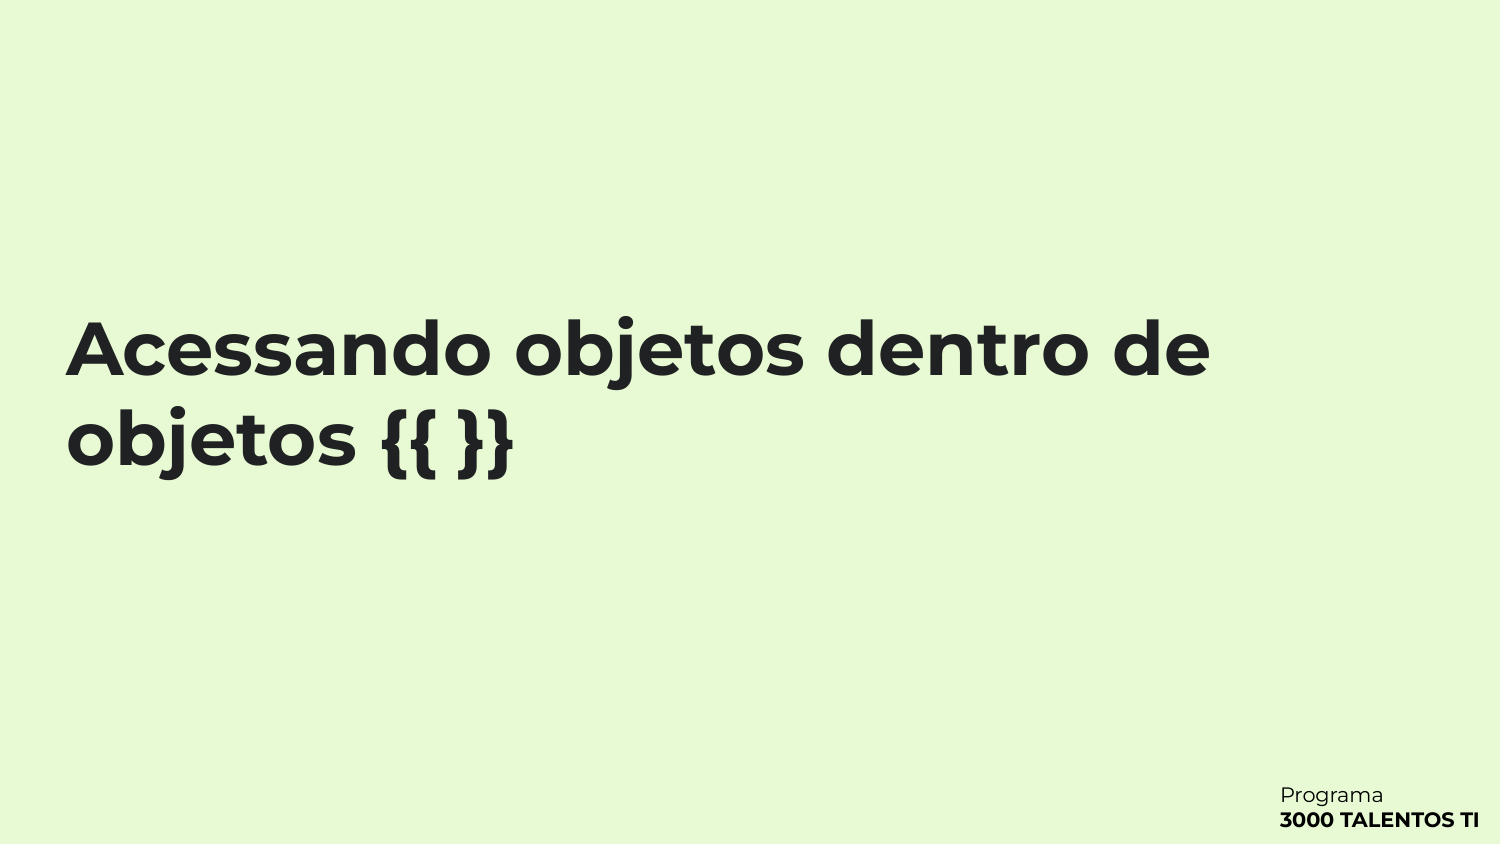

# Acessando objetos dentro de objetos {{ }}